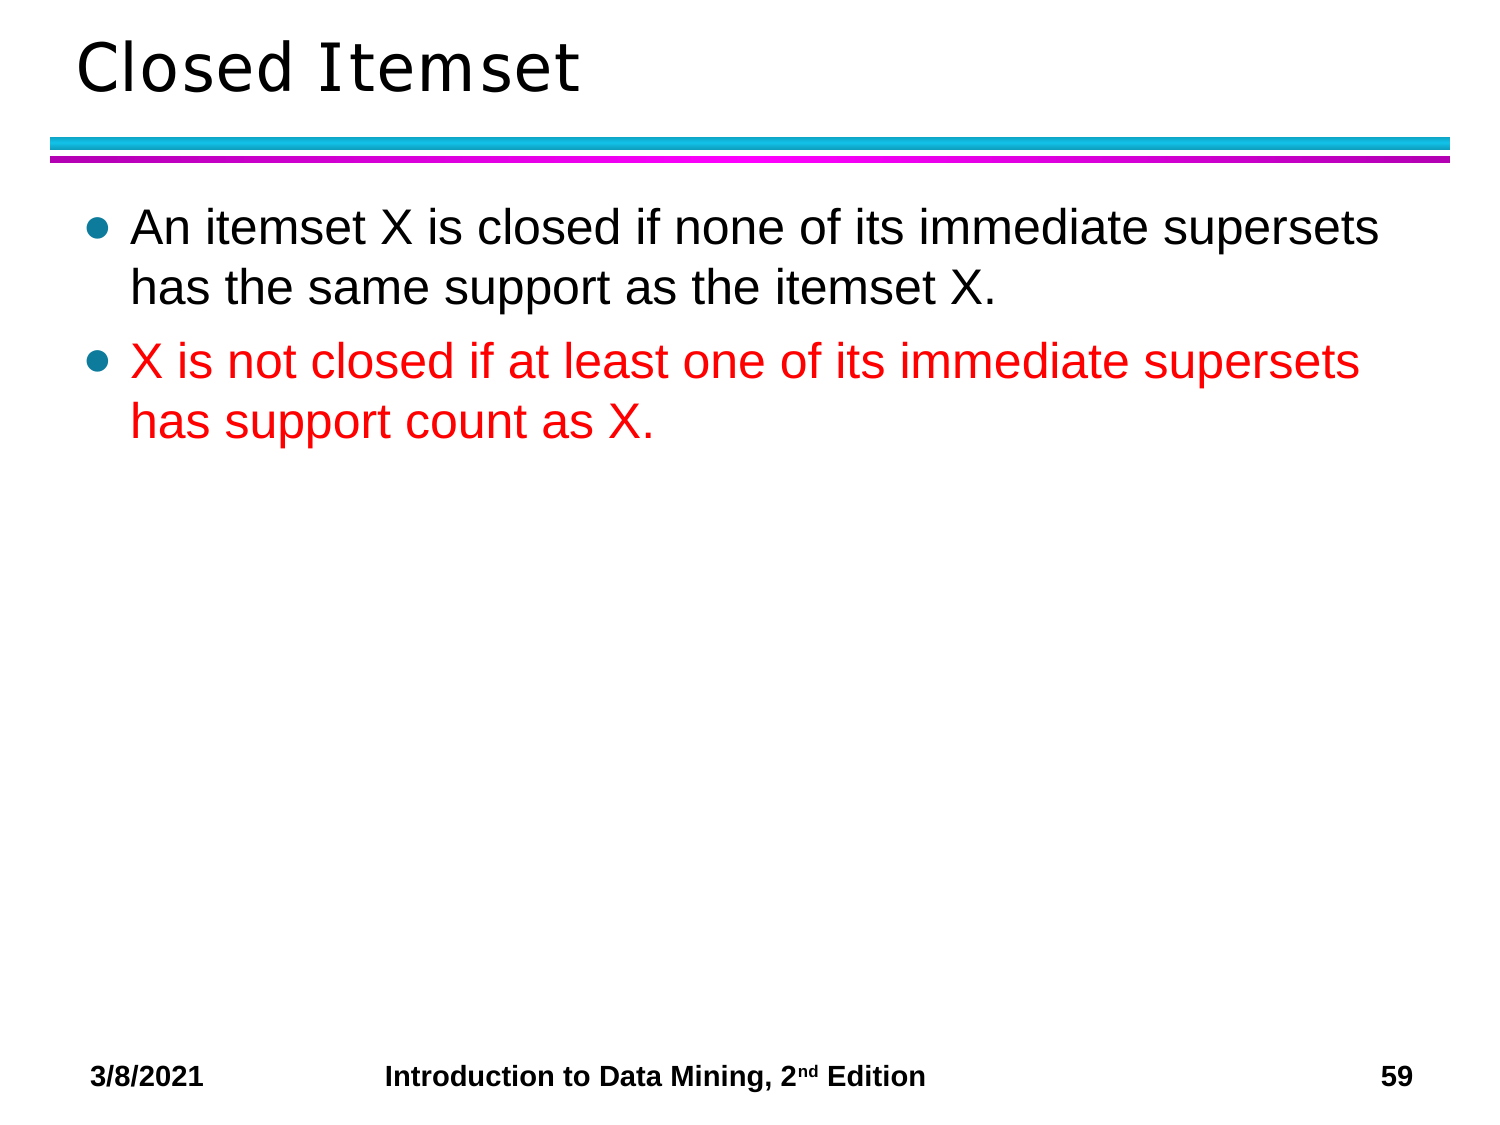

# Closed Itemset
An itemset X is closed if none of its immediate supersets has the same support as the itemset X.
X is not closed if at least one of its immediate supersets has support count as X.